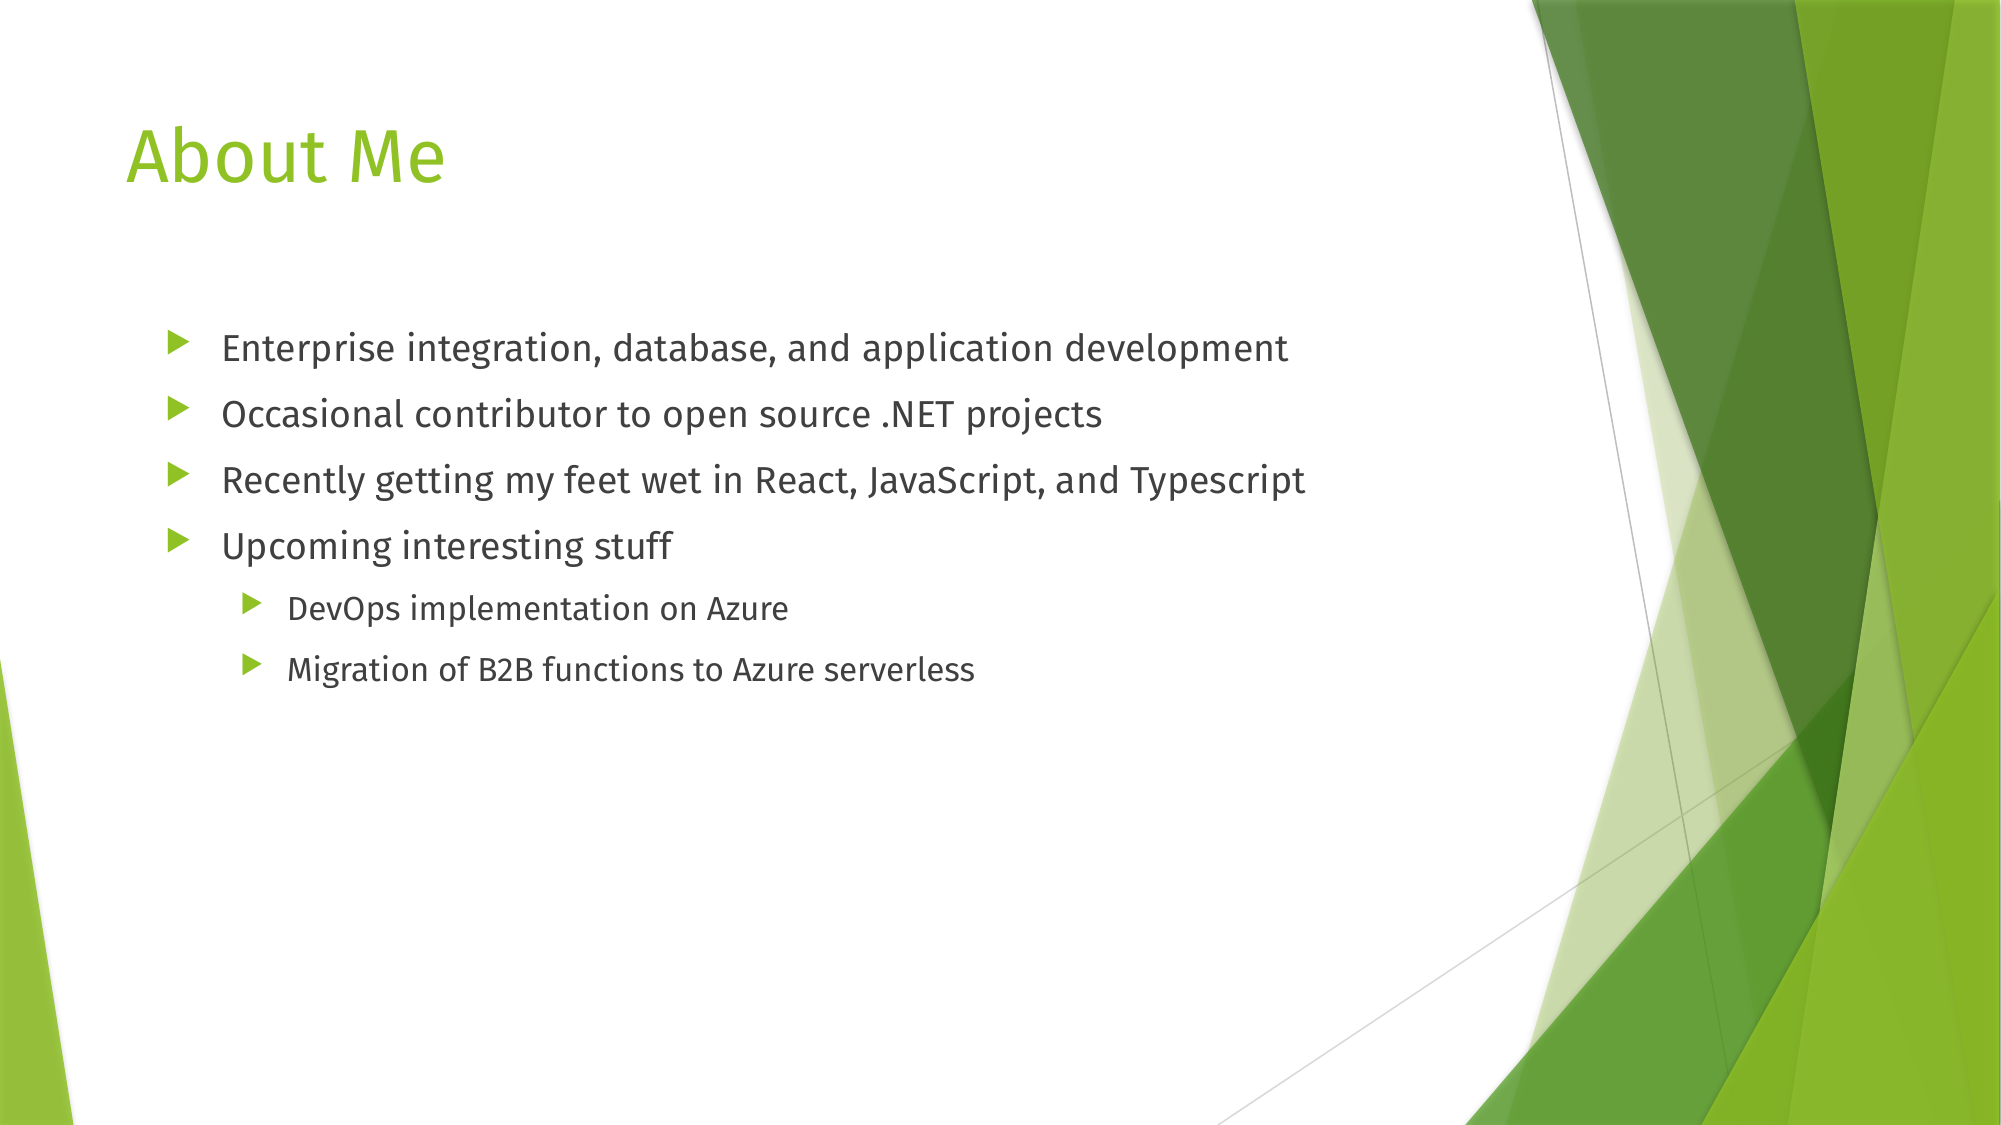

# About Me
Enterprise integration, database, and application development
Occasional contributor to open source .NET projects
Recently getting my feet wet in React, JavaScript, and Typescript
Upcoming interesting stuff
DevOps implementation on Azure
Migration of B2B functions to Azure serverless